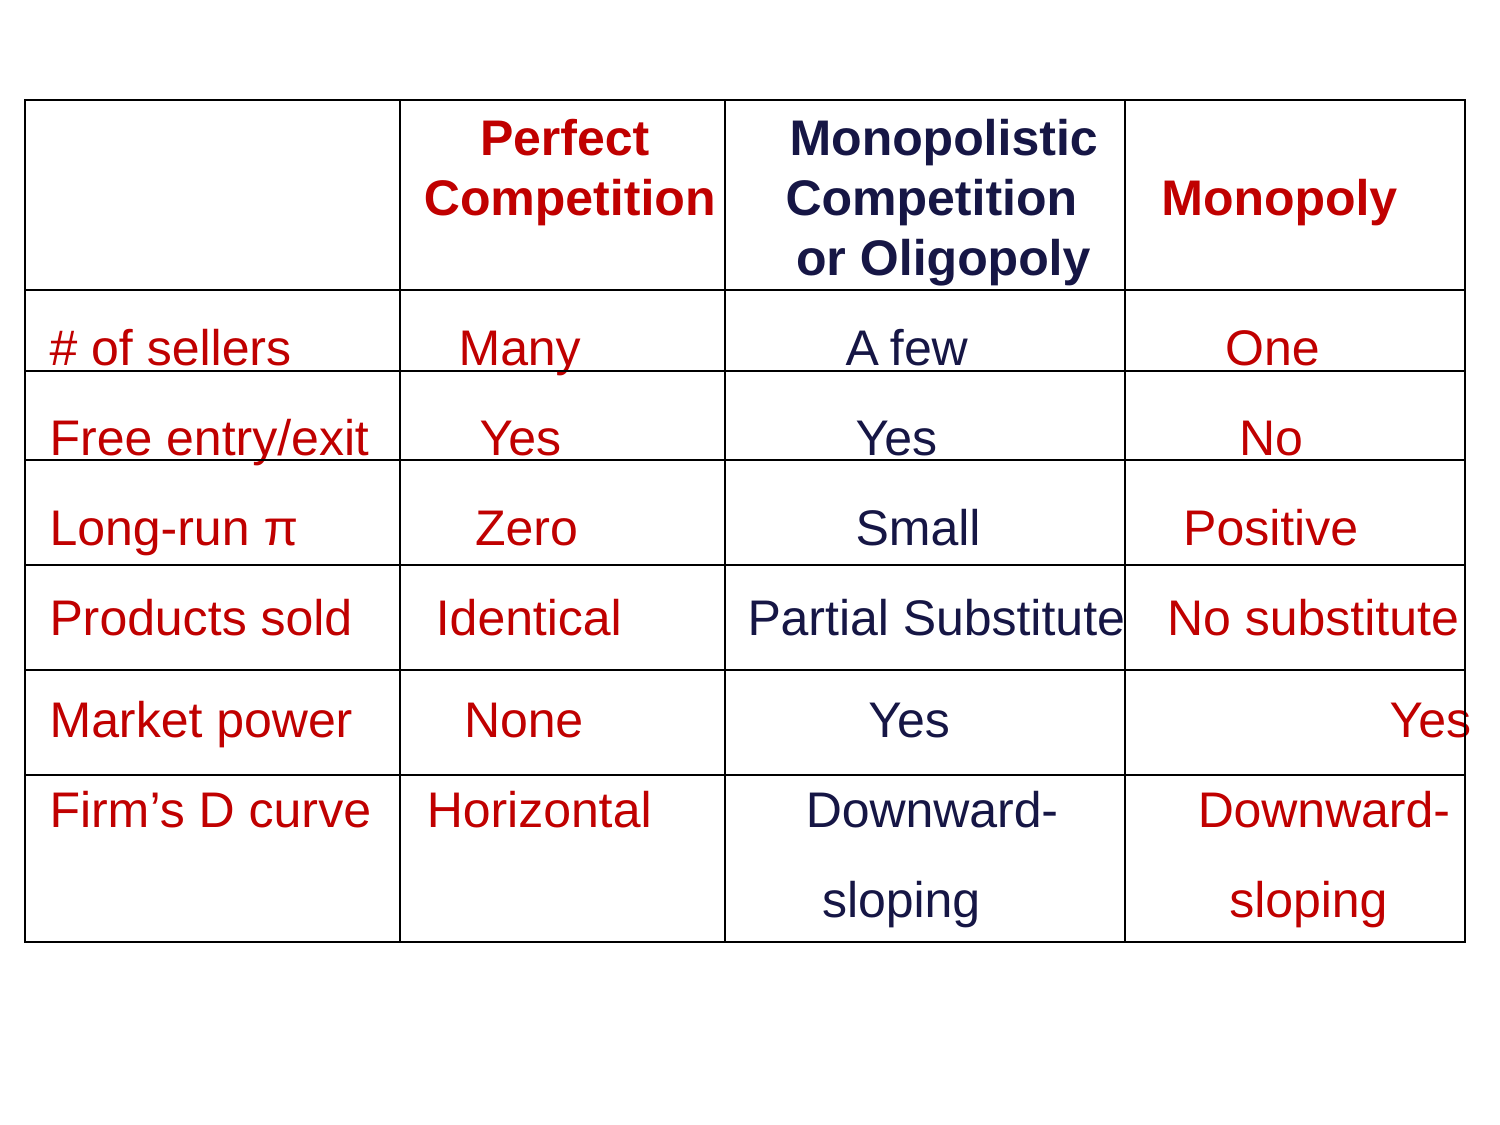

Perfect          Monopolistic
		      Competition     Competition      Monopoly
                                                      or Oligopoly
# of sellers            Many	              A few	         One
Free entry/exit        Yes		    Yes		          No
Long-run π	         Zero		    Small	      Positive
Products sold      Identical	       Partial Substitute   No substitute
Market power        None	 	     Yes		          Yes
Firm’s D curve    Horizontal           Downward-          Downward-
                   			             sloping	          sloping

|  |  |  |  |
| --- | --- | --- | --- |
|  |  |  |  |
|  |  |  |  |
|  |  |  |  |
|  |  |  |  |
|  |  |  |  |
|  |  |  |  |